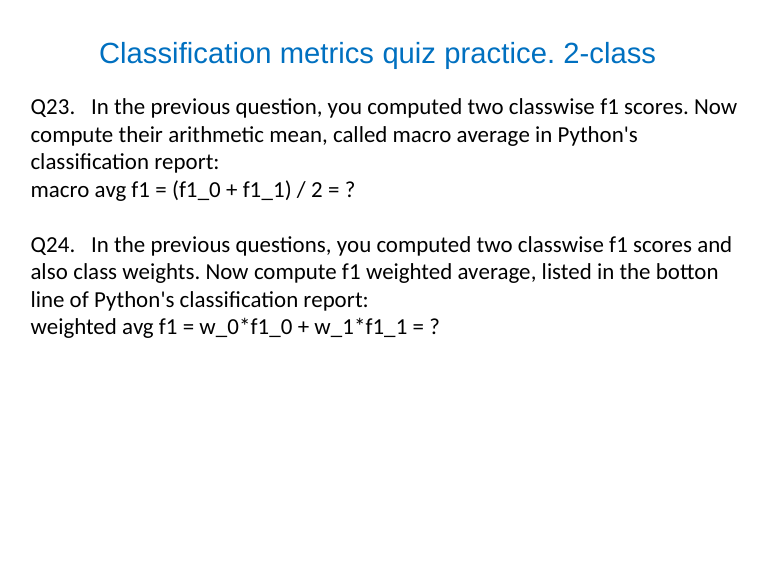

# Classification metrics quiz practice. 2-class
Q23.   In the previous question, you computed two classwise f1 scores. Now compute their arithmetic mean, called macro average in Python's classification report:
macro avg f1 = (f1_0 + f1_1) / 2 = ?

Q24.   In the previous questions, you computed two classwise f1 scores and also class weights. Now compute f1 weighted average, listed in the botton line of Python's classification report:
weighted avg f1 = w_0*f1_0 + w_1*f1_1 = ?